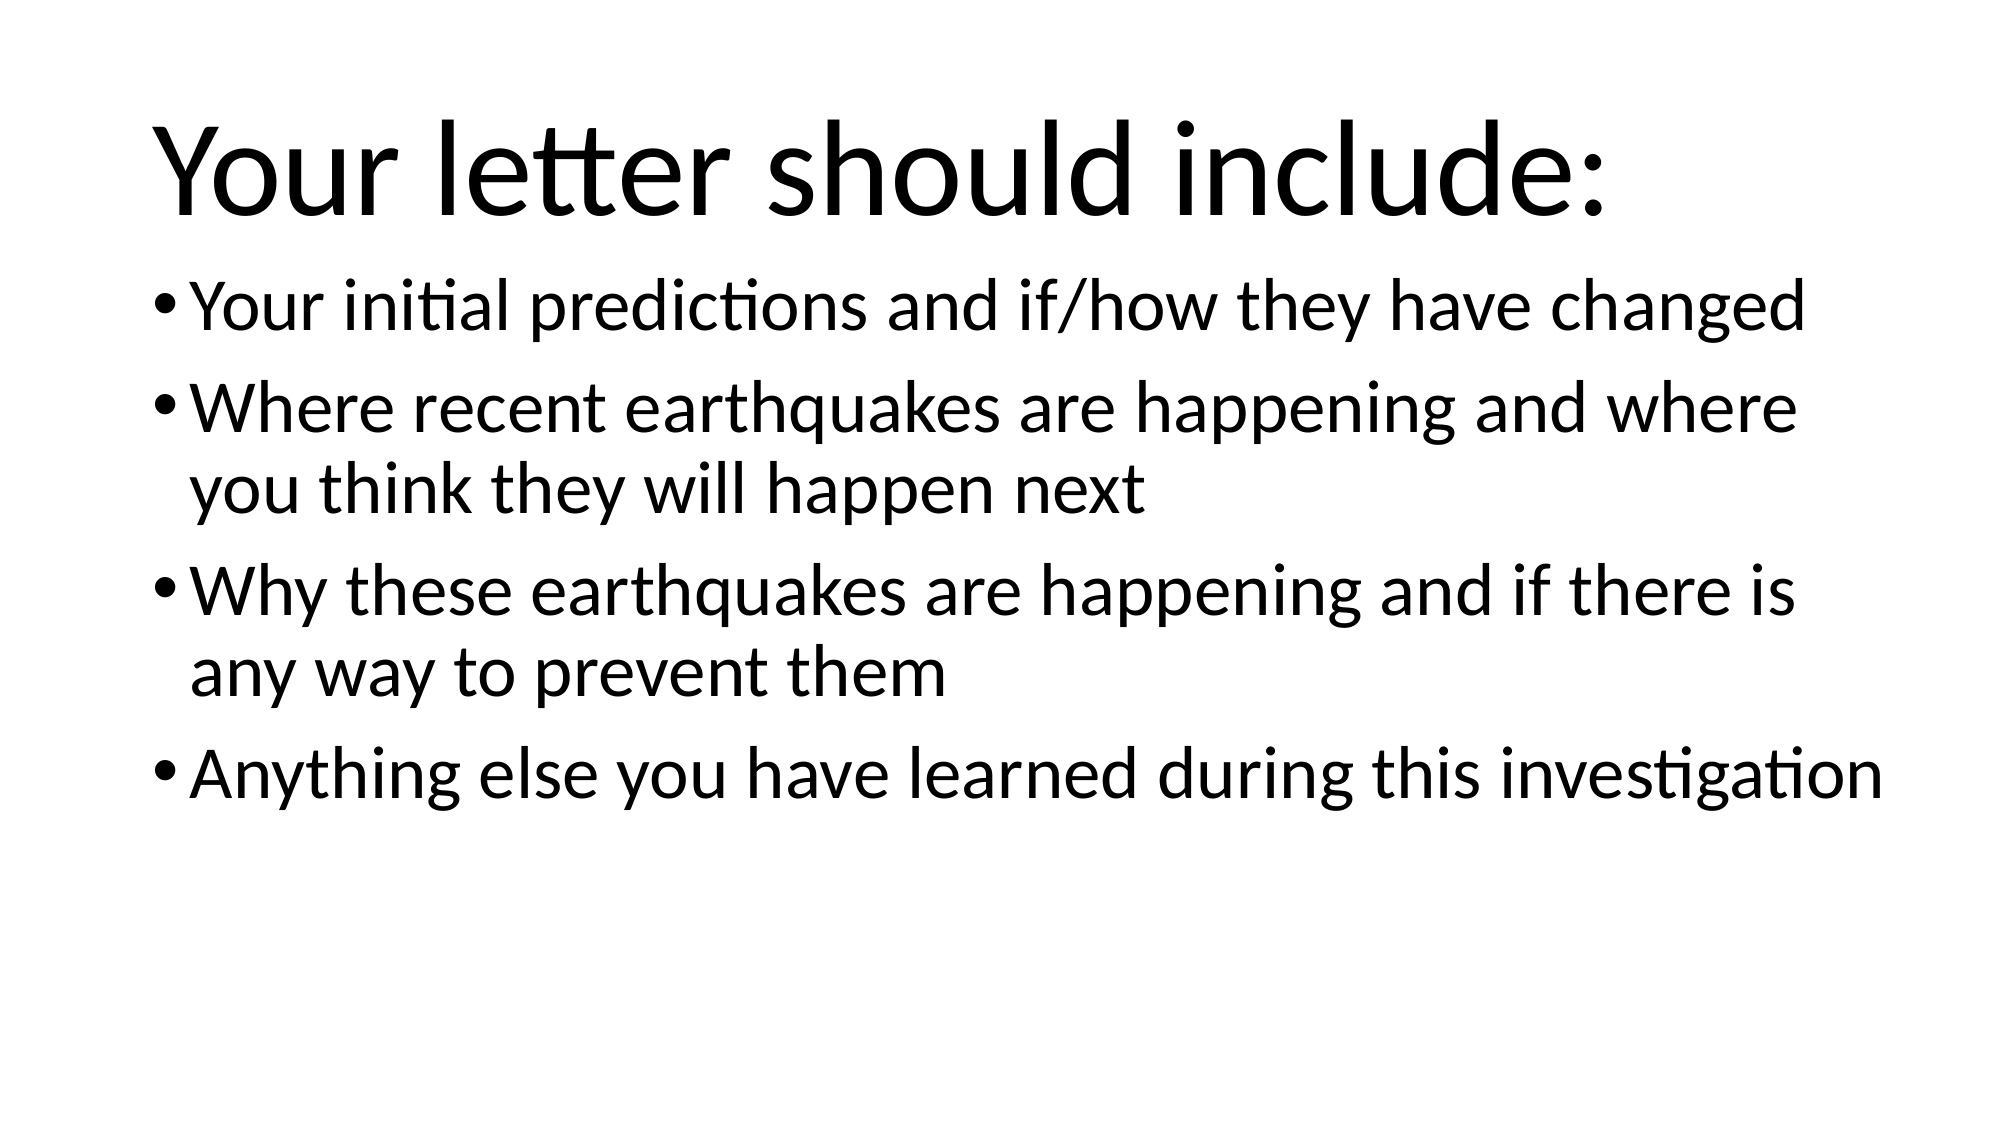

Your letter should include:
Your initial predictions and if/how they have changed
Where recent earthquakes are happening and where you think they will happen next
Why these earthquakes are happening and if there is any way to prevent them
Anything else you have learned during this investigation